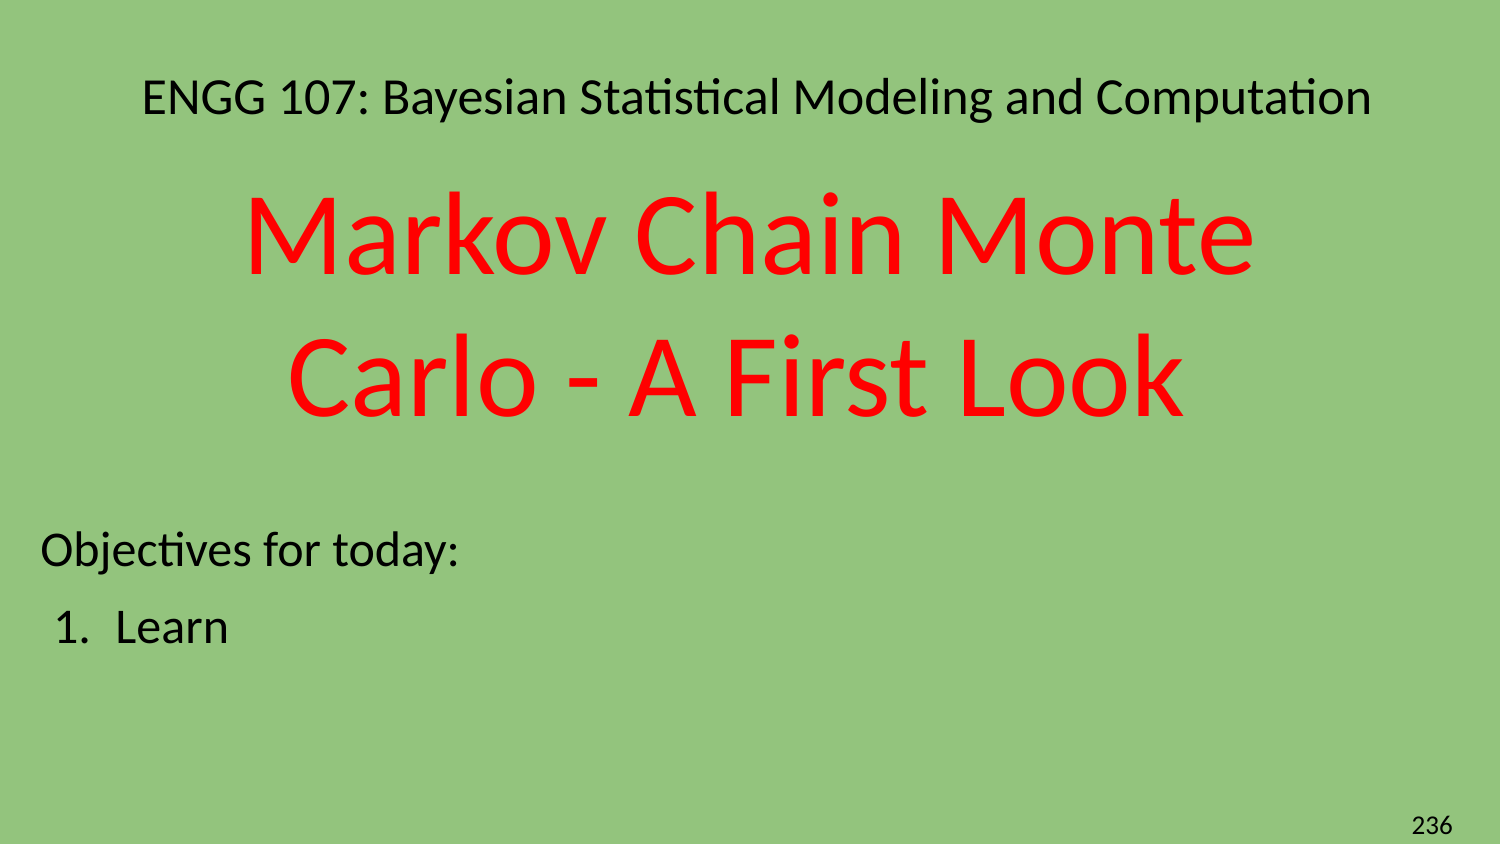

# ENGG 107: Bayesian Statistical Modeling and Computation
Markov Chain Monte Carlo - A First Look
Objectives for today:
Learn
236